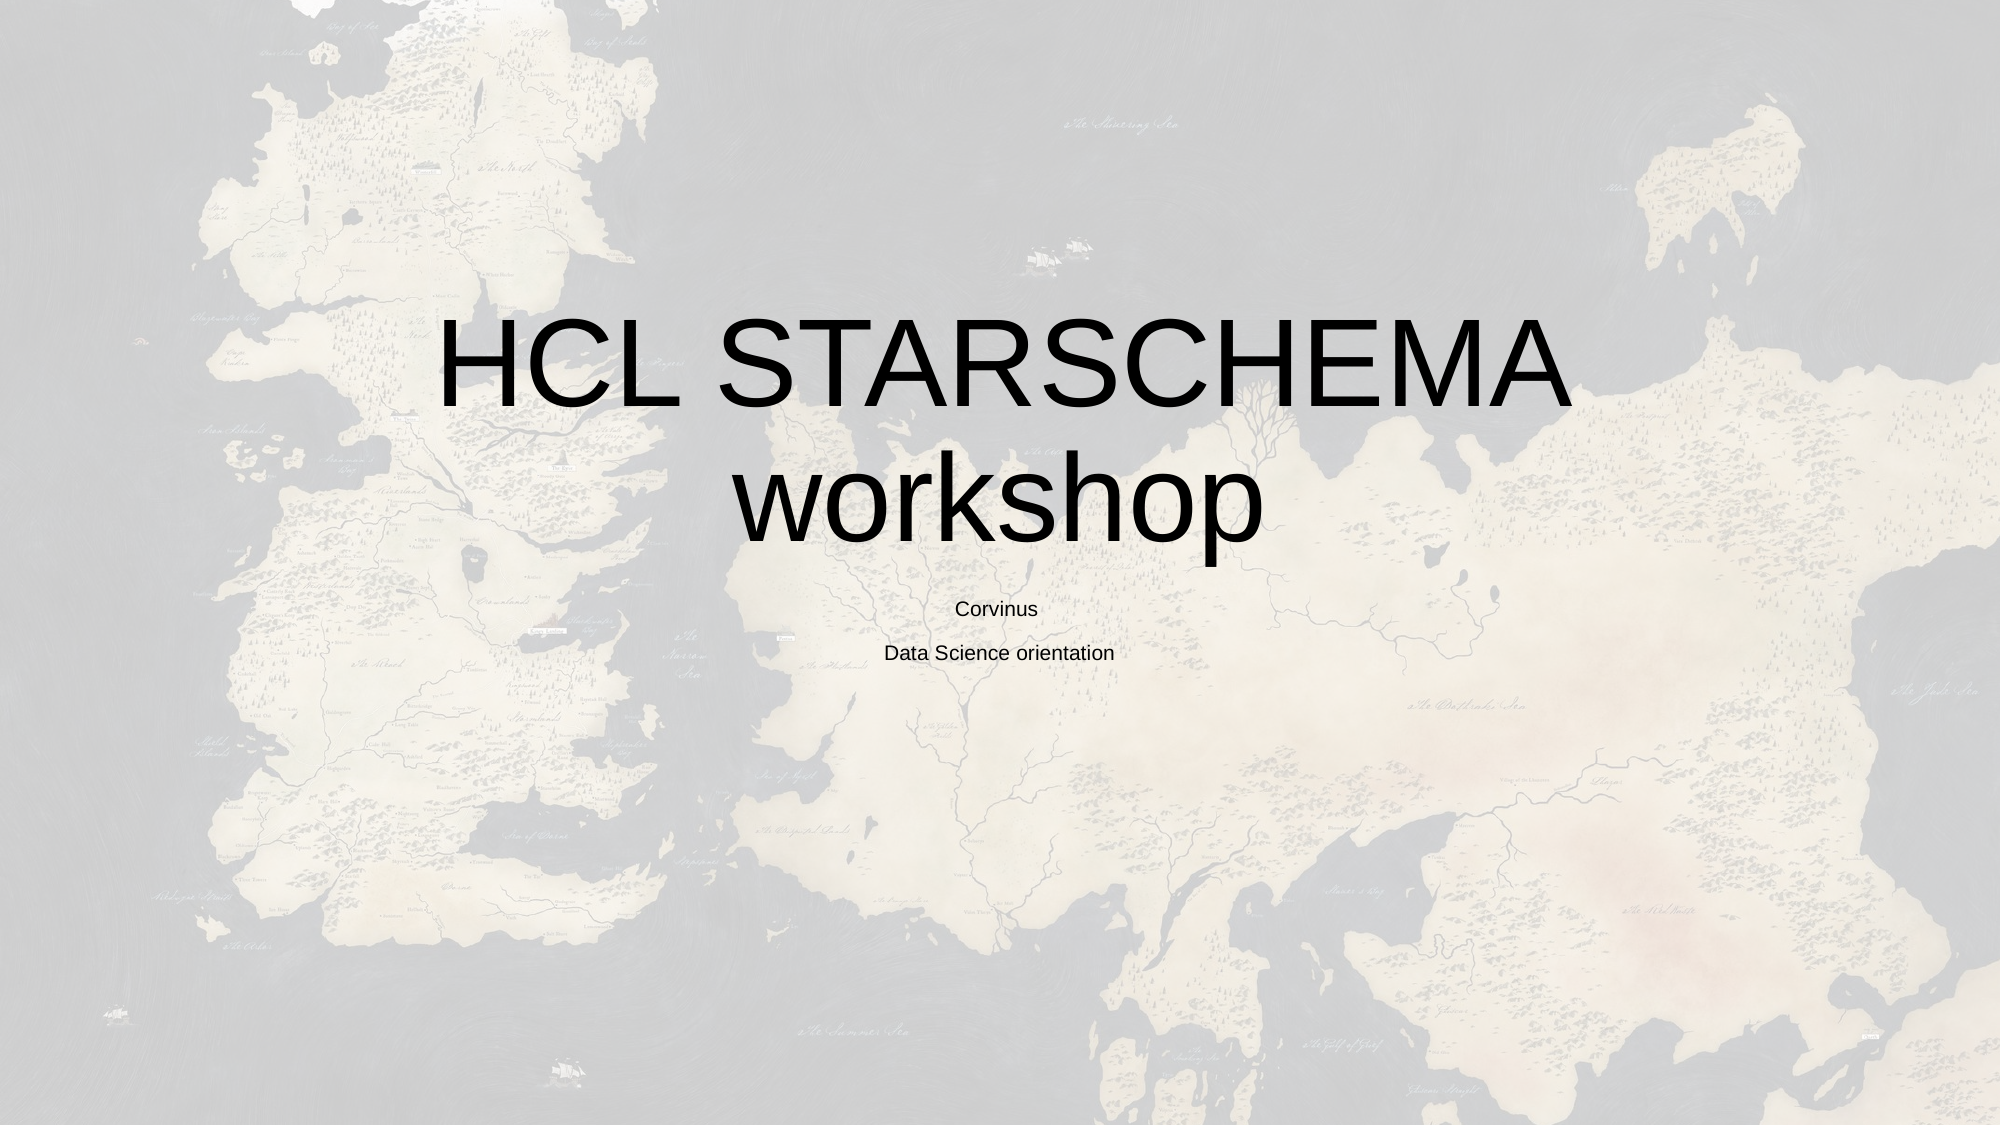

# HCL STARSCHEMA workshop
Corvinus
Data Science orientation